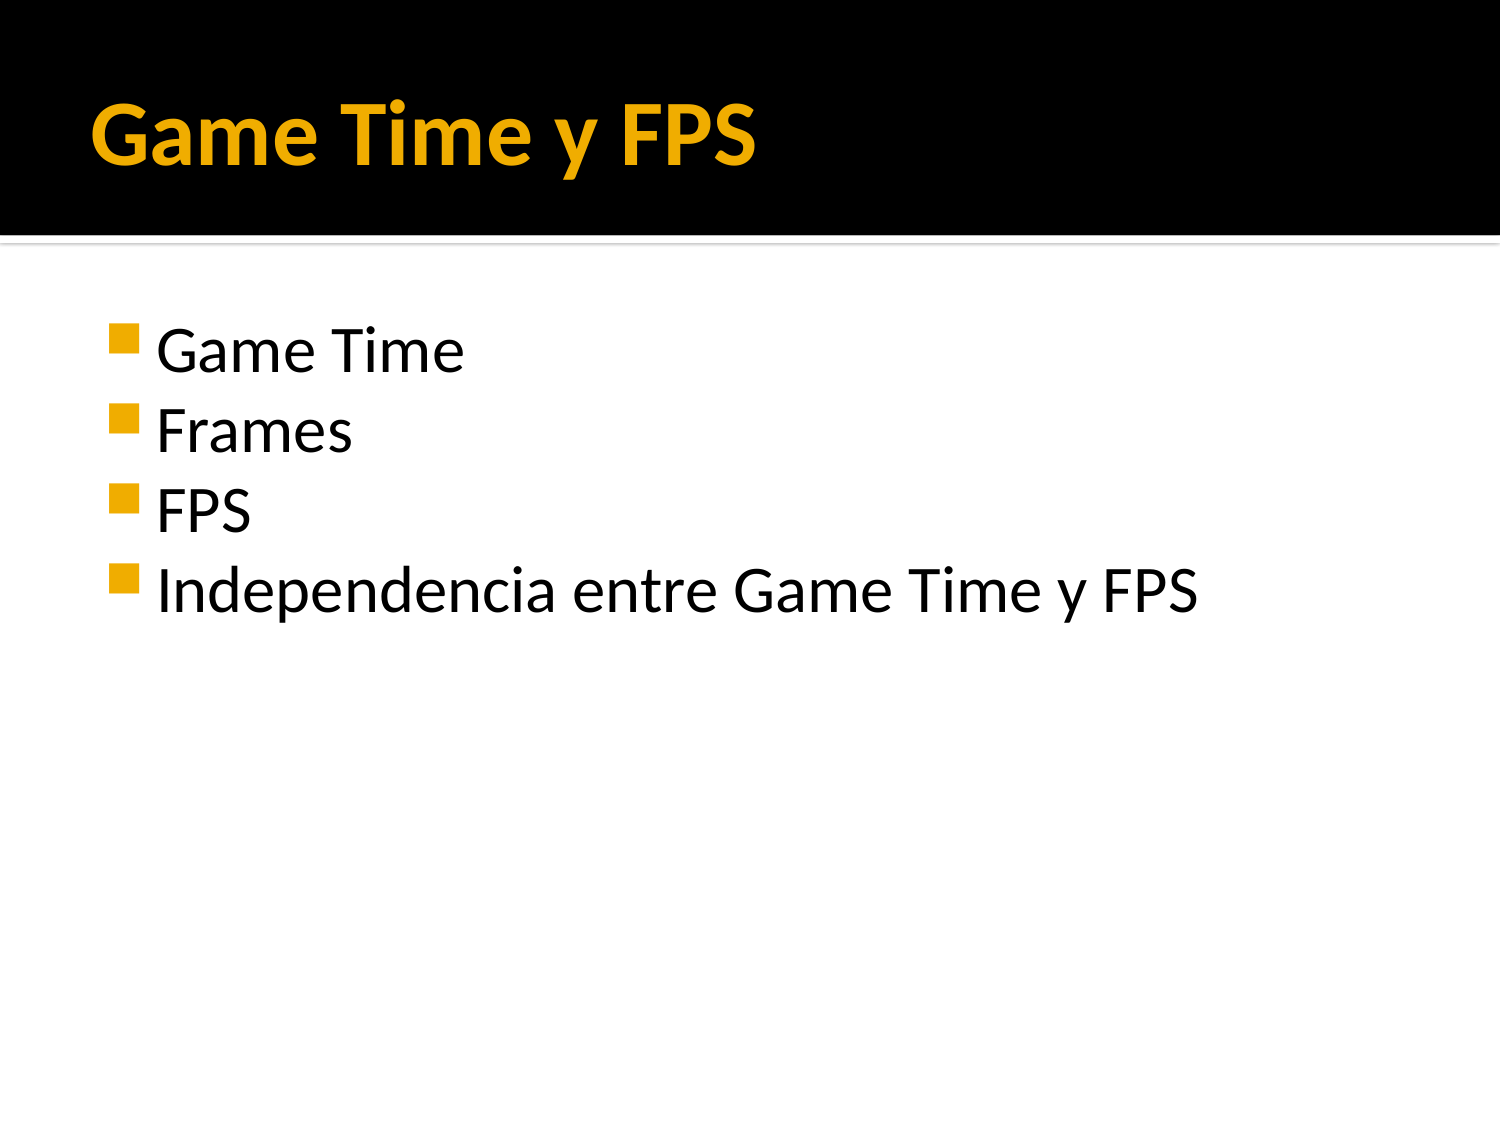

# Game Time y FPS
Game Time
Frames
FPS
Independencia entre Game Time y FPS